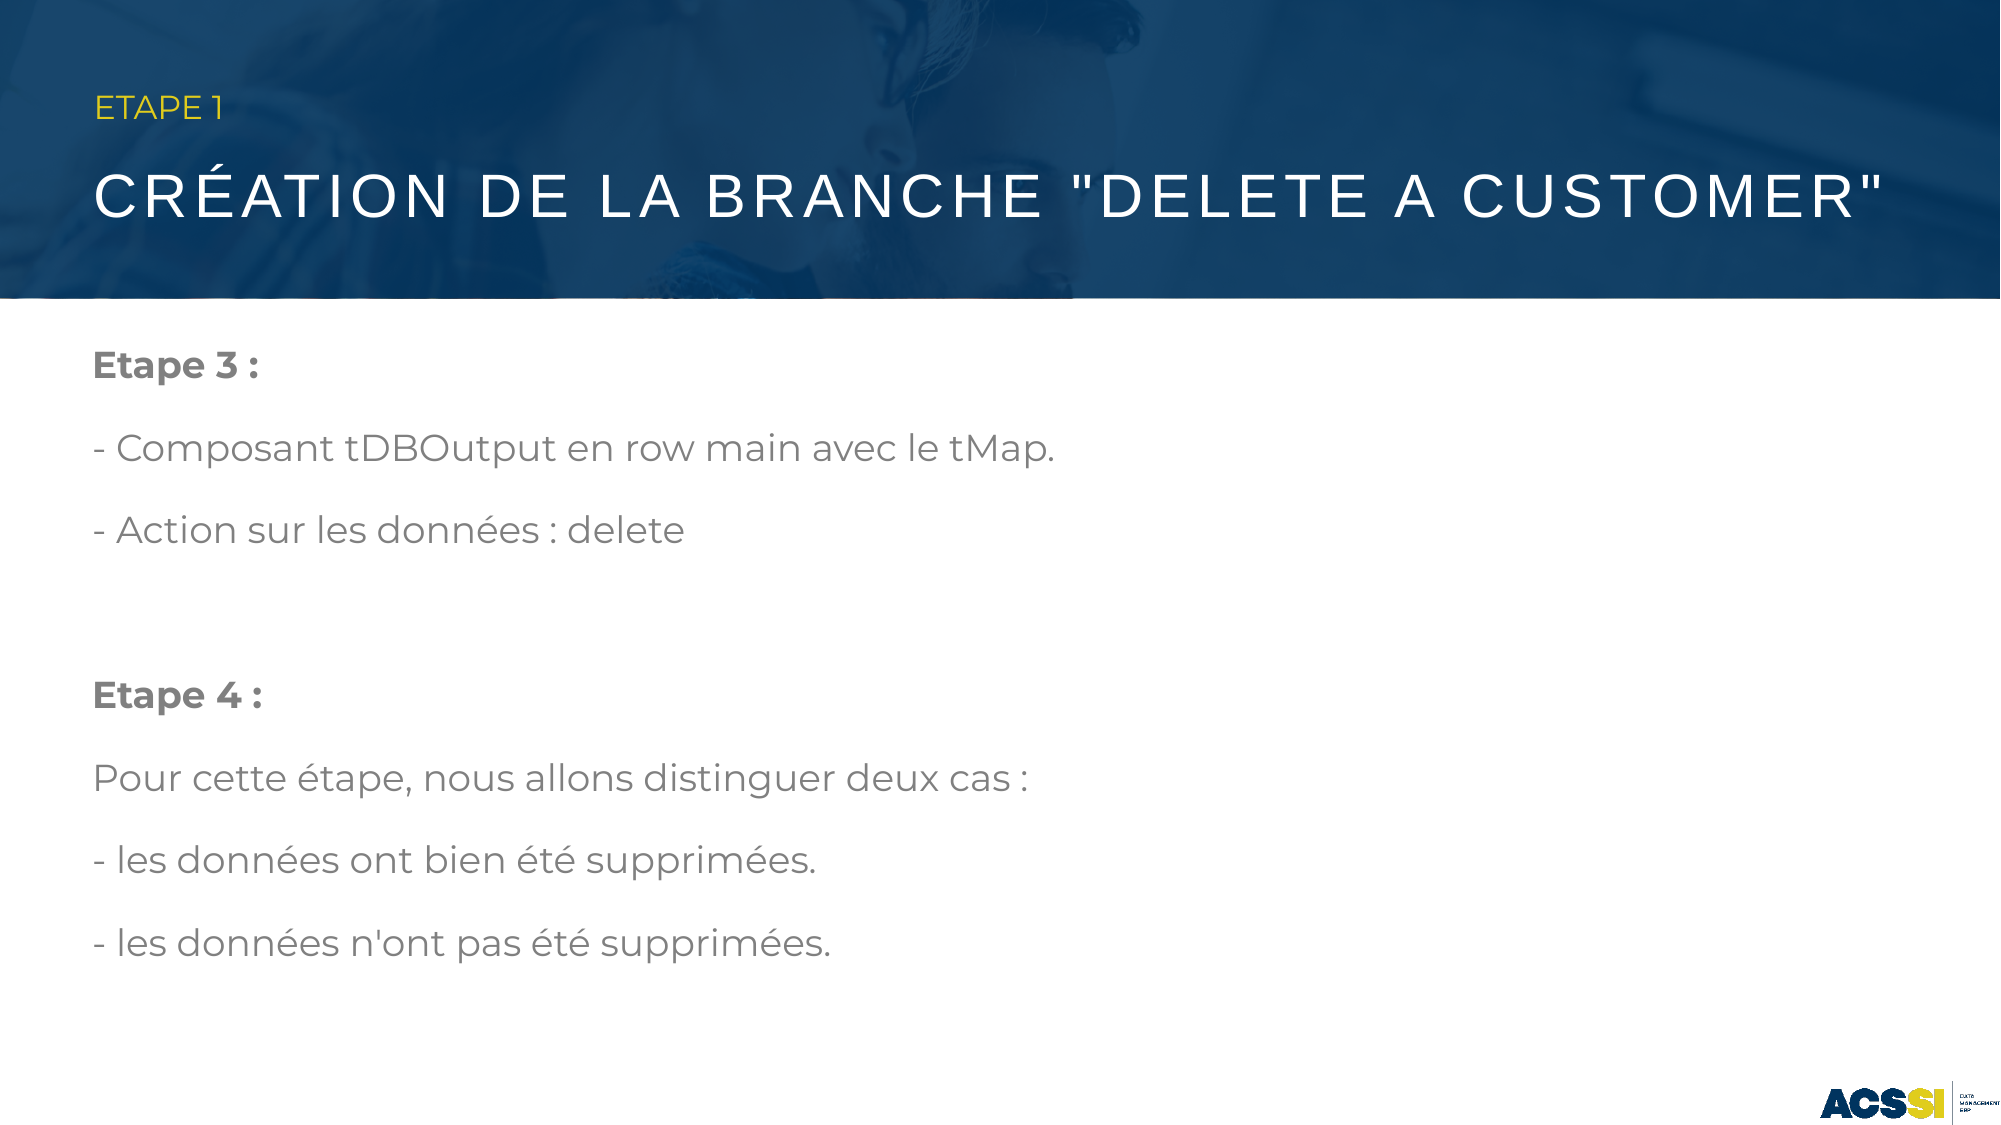

Etape 1
# Création de la branche "delete a customer"
Etape 3 :
- Composant tDBOutput en row main avec le tMap.
- Action sur les données : delete

Etape 4 :
Pour cette étape, nous allons distinguer deux cas :
- les données ont bien été supprimées.
- les données n'ont pas été supprimées.